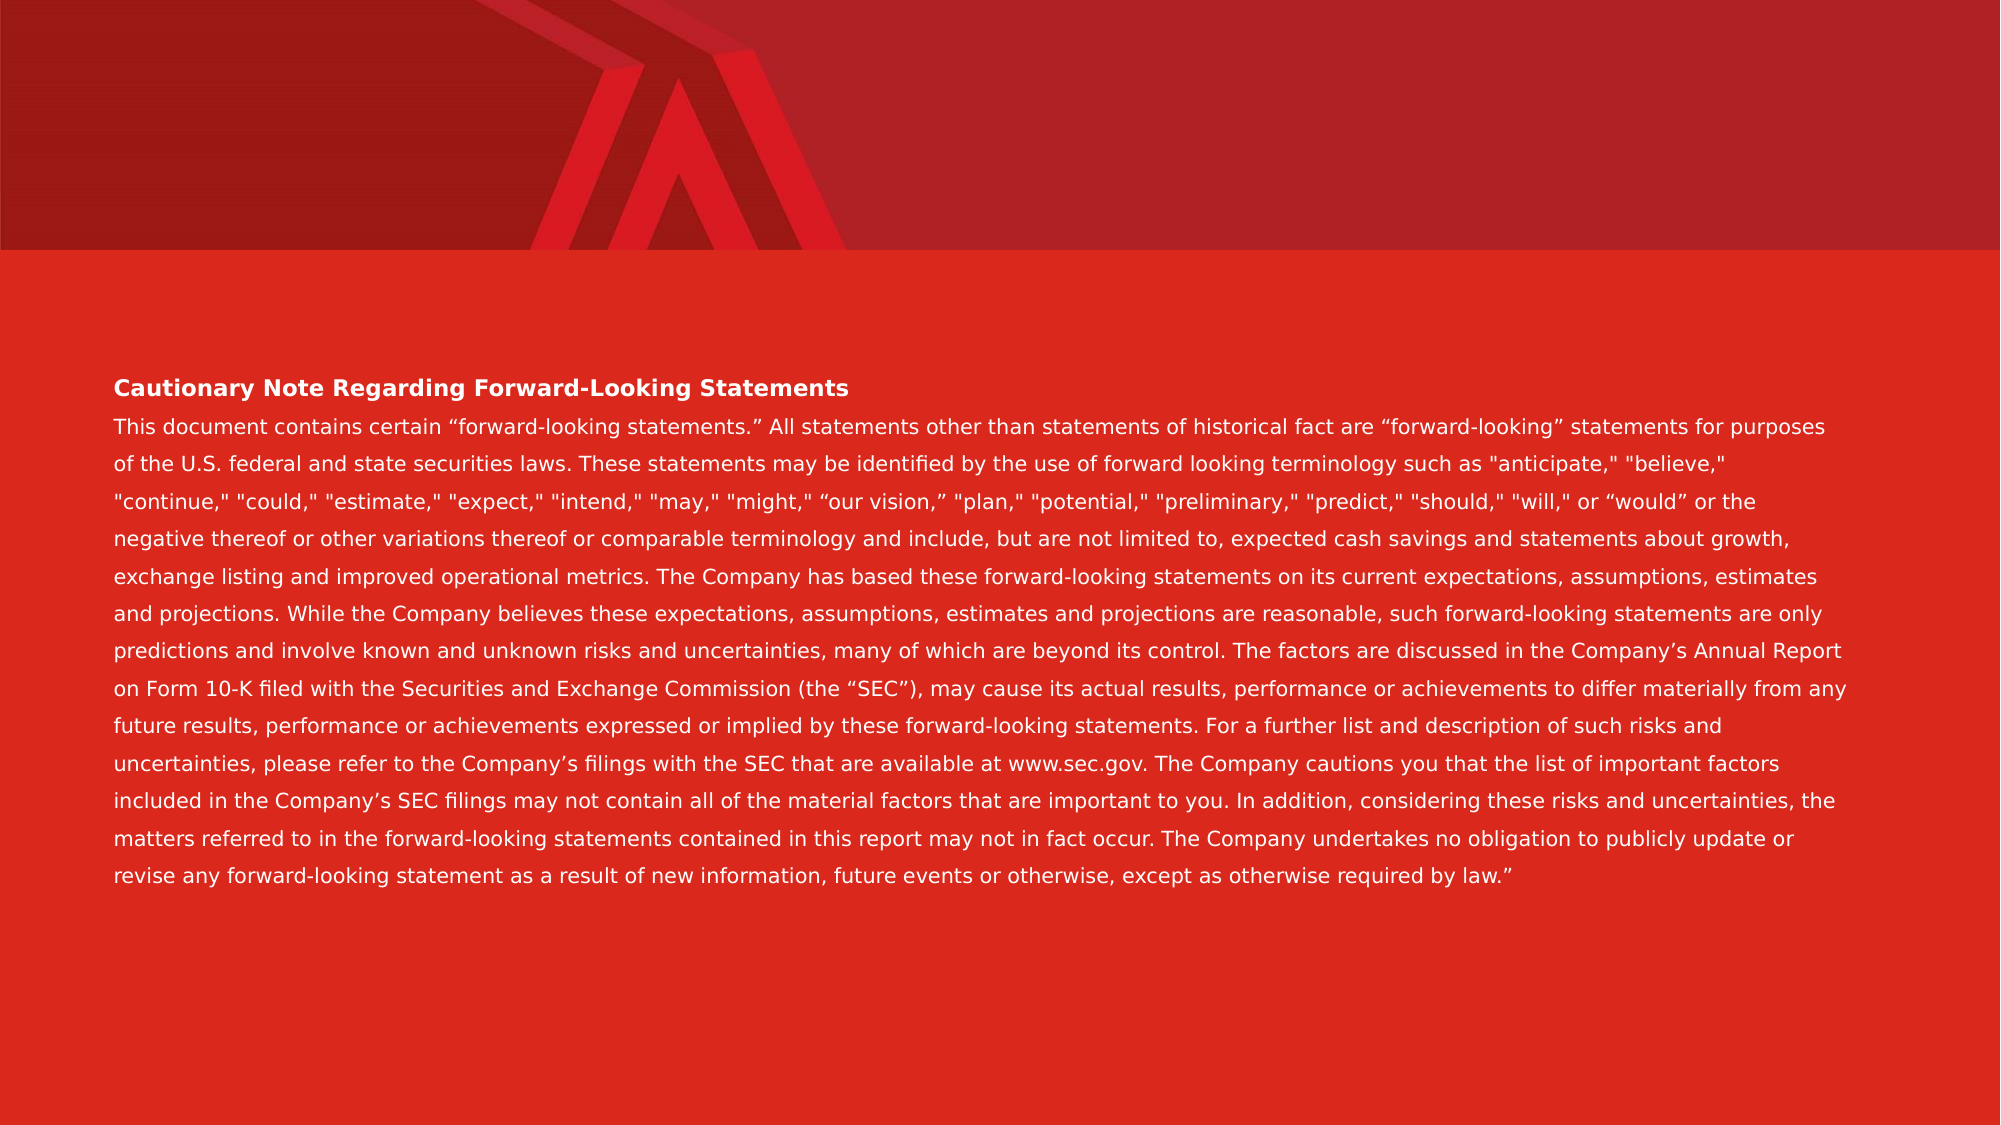

Cautionary Note Regarding Forward-Looking Statements
This document contains certain “forward-looking statements.” All statements other than statements of historical fact are “forward-looking” statements for purposes of the U.S. federal and state securities laws. These statements may be identified by the use of forward looking terminology such as "anticipate," "believe," "continue," "could," "estimate," "expect," "intend," "may," "might," “our vision,” "plan," "potential," "preliminary," "predict," "should," "will," or “would” or the negative thereof or other variations thereof or comparable terminology and include, but are not limited to, expected cash savings and statements about growth, exchange listing and improved operational metrics. The Company has based these forward-looking statements on its current expectations, assumptions, estimates and projections. While the Company believes these expectations, assumptions, estimates and projections are reasonable, such forward-looking statements are only predictions and involve known and unknown risks and uncertainties, many of which are beyond its control. The factors are discussed in the Company’s Annual Report on Form 10-K filed with the Securities and Exchange Commission (the “SEC”), may cause its actual results, performance or achievements to differ materially from any future results, performance or achievements expressed or implied by these forward-looking statements. For a further list and description of such risks and uncertainties, please refer to the Company’s filings with the SEC that are available at www.sec.gov. The Company cautions you that the list of important factors included in the Company’s SEC filings may not contain all of the material factors that are important to you. In addition, considering these risks and uncertainties, the matters referred to in the forward-looking statements contained in this report may not in fact occur. The Company undertakes no obligation to publicly update or revise any forward-looking statement as a result of new information, future events or otherwise, except as otherwise required by law.”